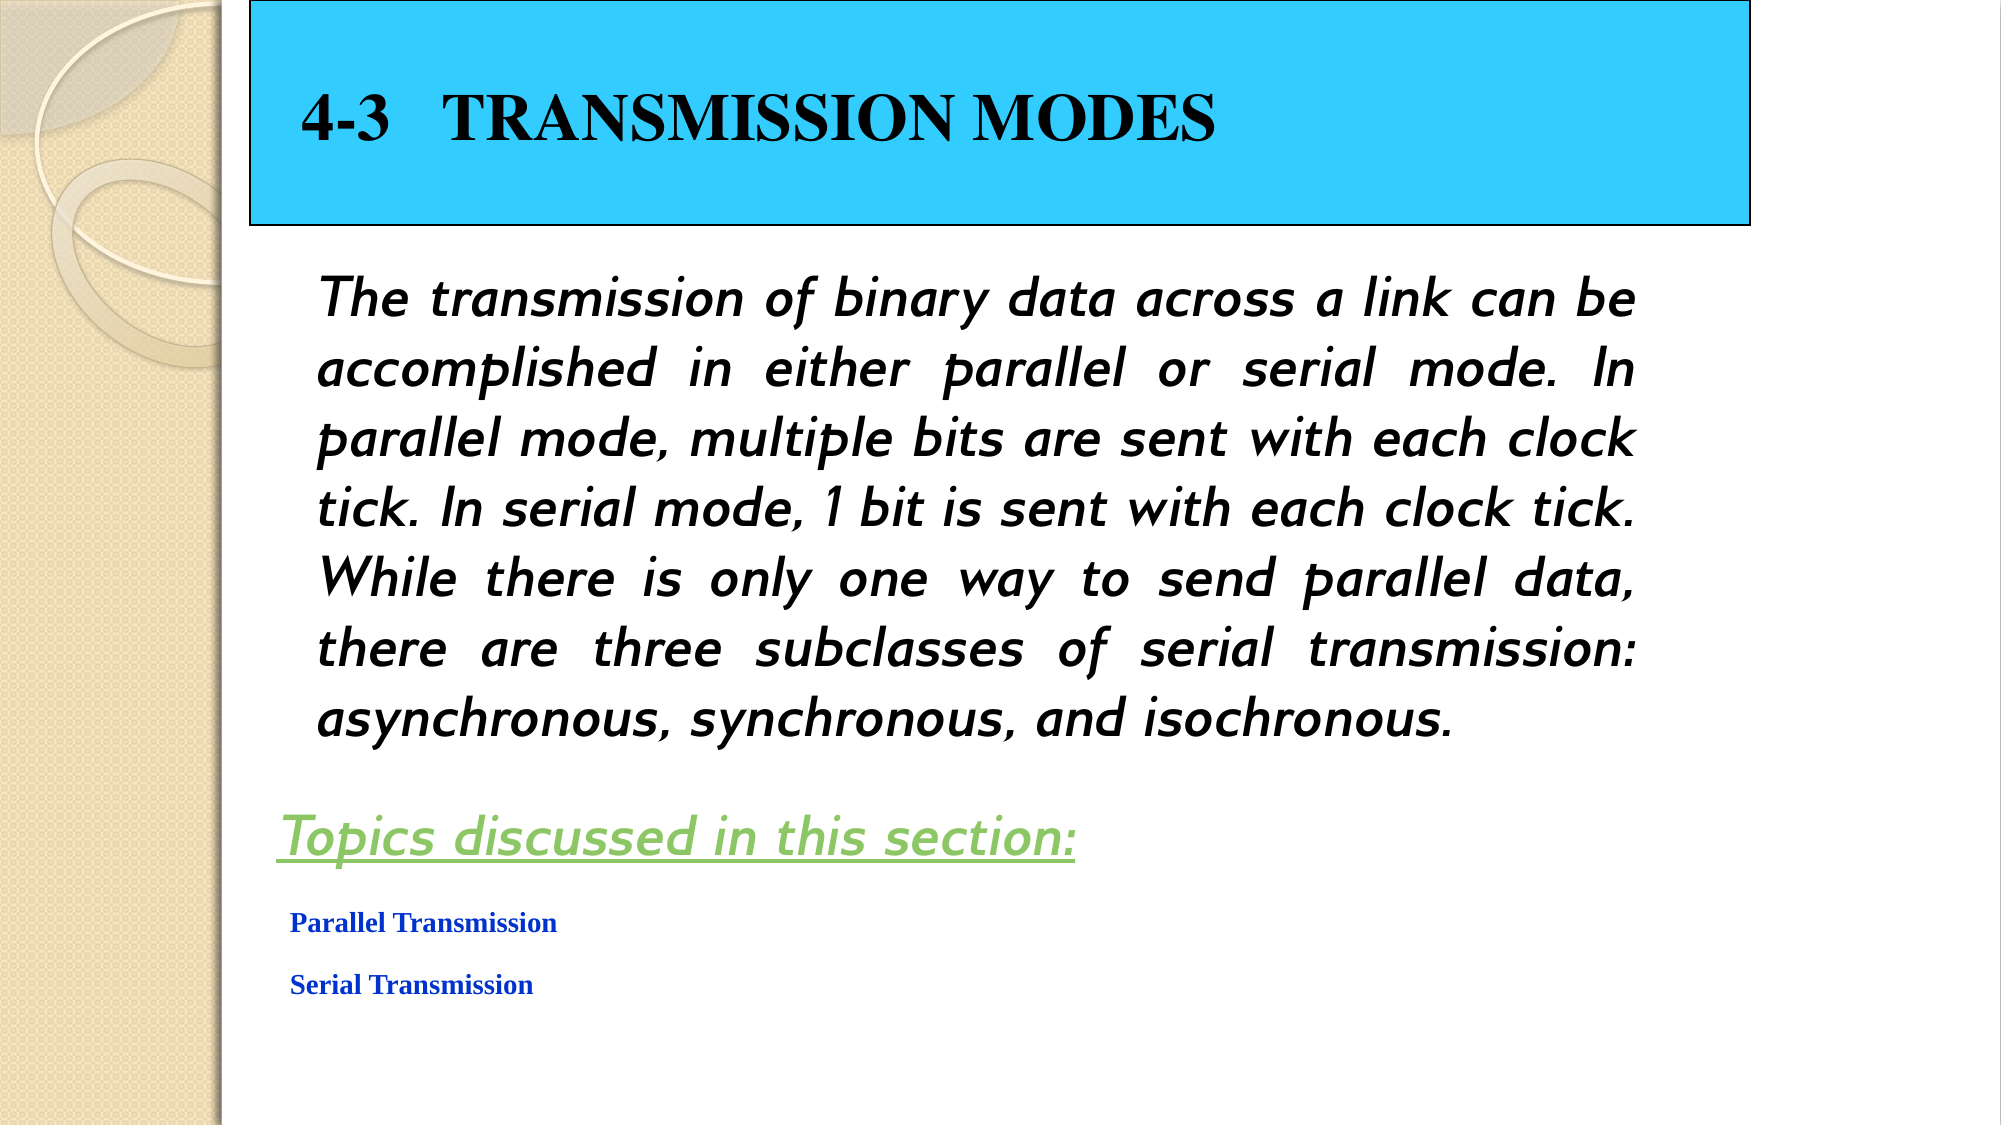

4-3   TRANSMISSION MODES
The transmission of binary data across a link can be accomplished in either parallel or serial mode. In parallel mode, multiple bits are sent with each clock tick. In serial mode, 1 bit is sent with each clock tick. While there is only one way to send parallel data, there are three subclasses of serial transmission: asynchronous, synchronous, and isochronous.
Topics discussed in this section:
Parallel Transmission
Serial Transmission